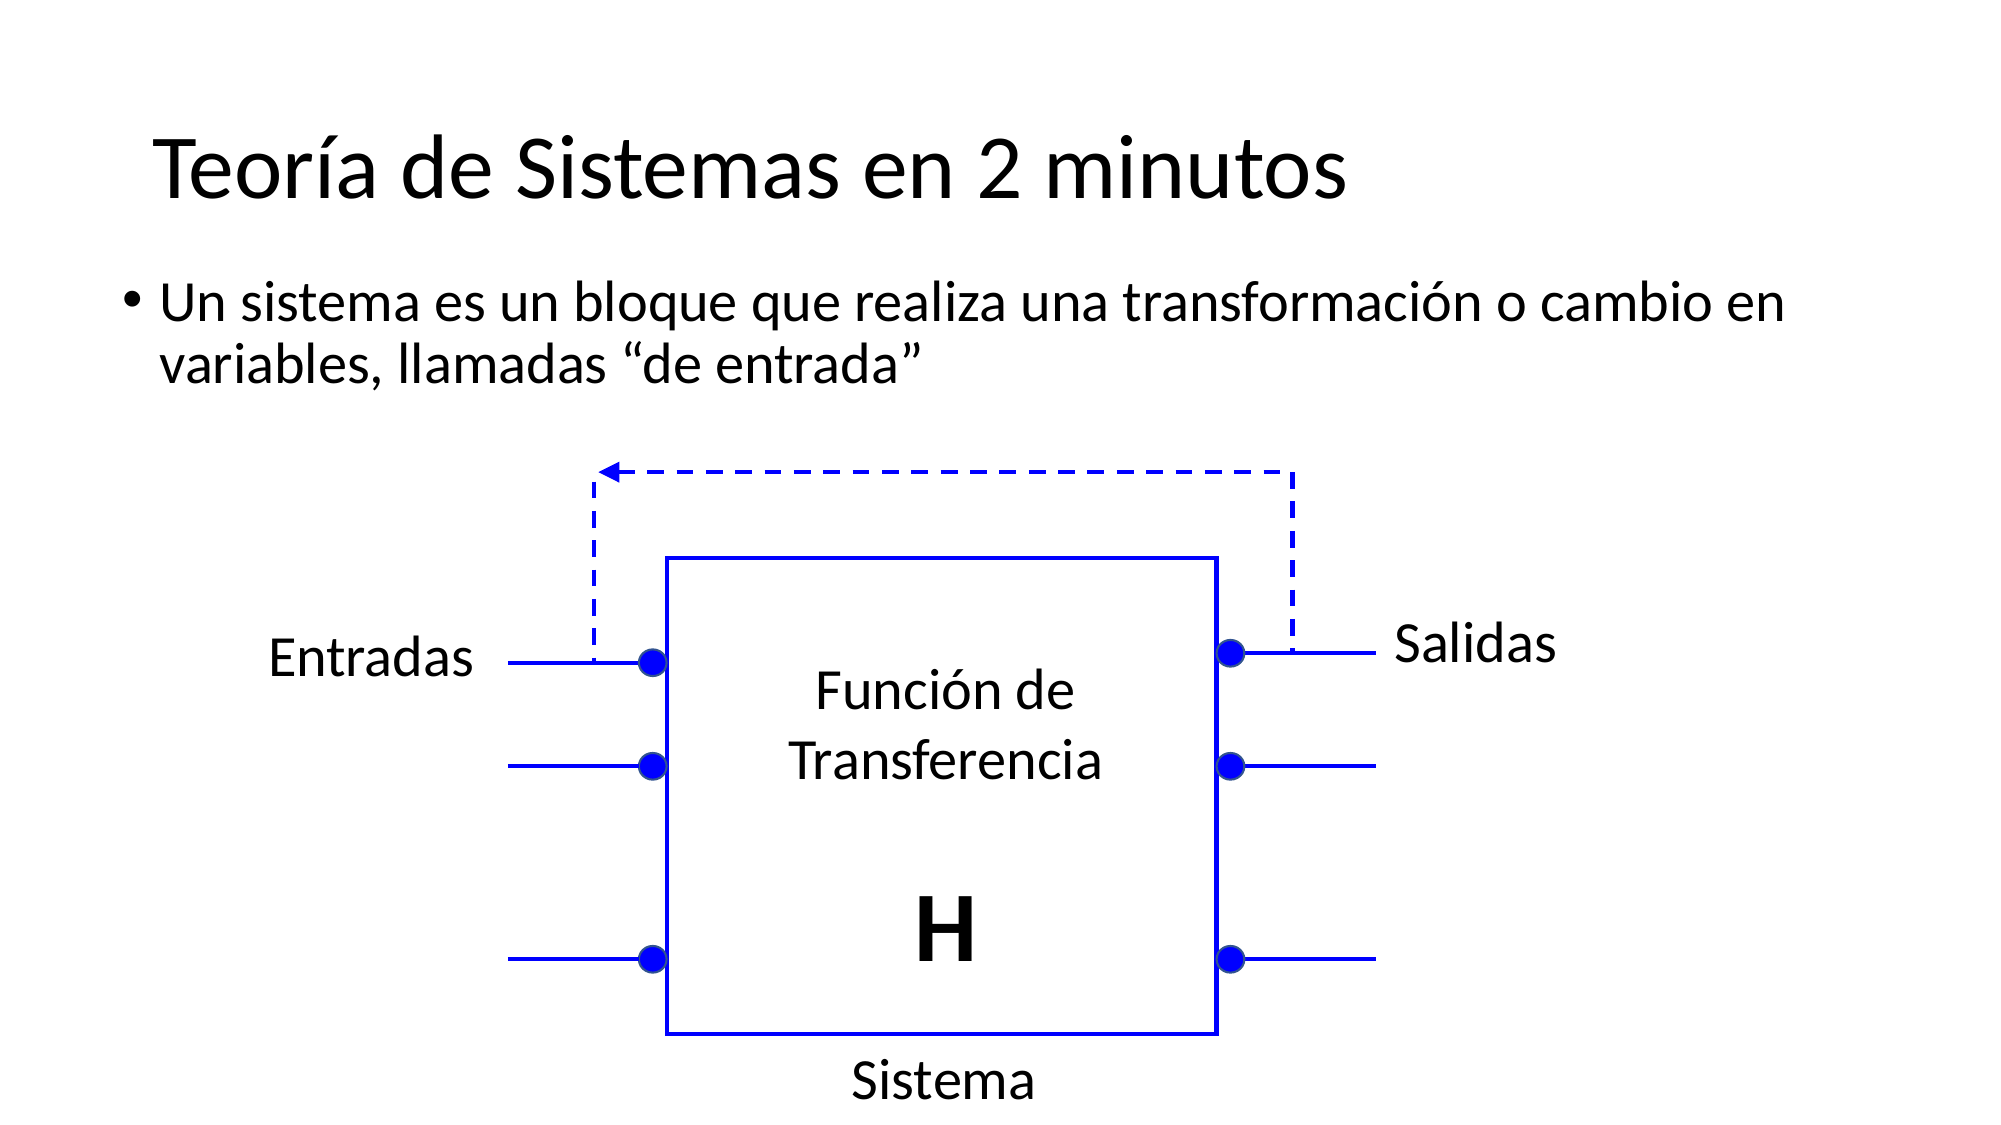

# Teoría de Sistemas en 2 minutos
Un sistema es un bloque que realiza una transformación o cambio en variables, llamadas “de entrada”

Salidas
Entradas

Función de Transferencia

H

Sistema